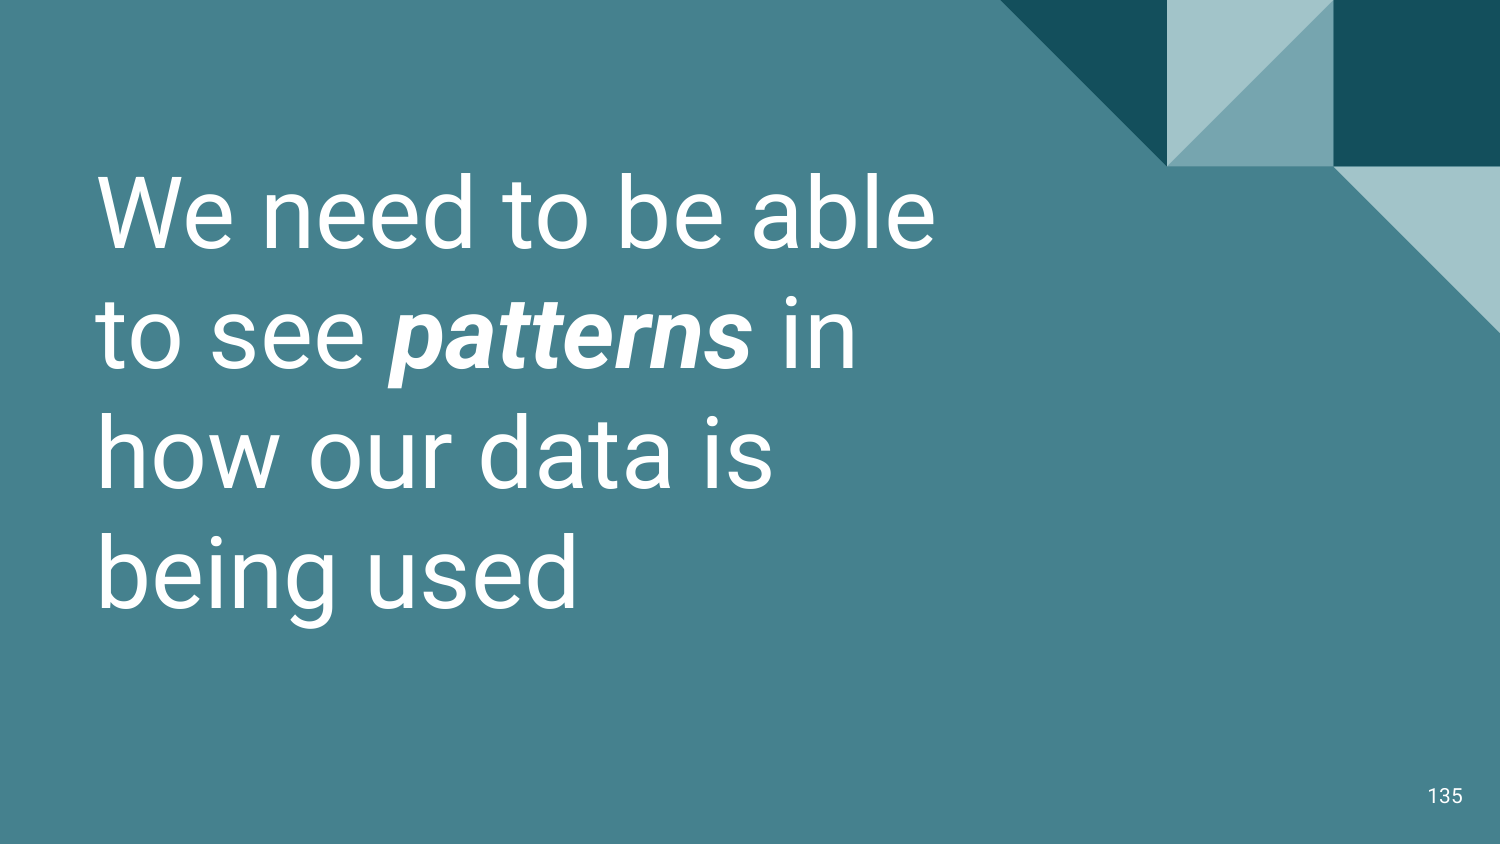

We need to be able to see patterns in how our data is being used

135